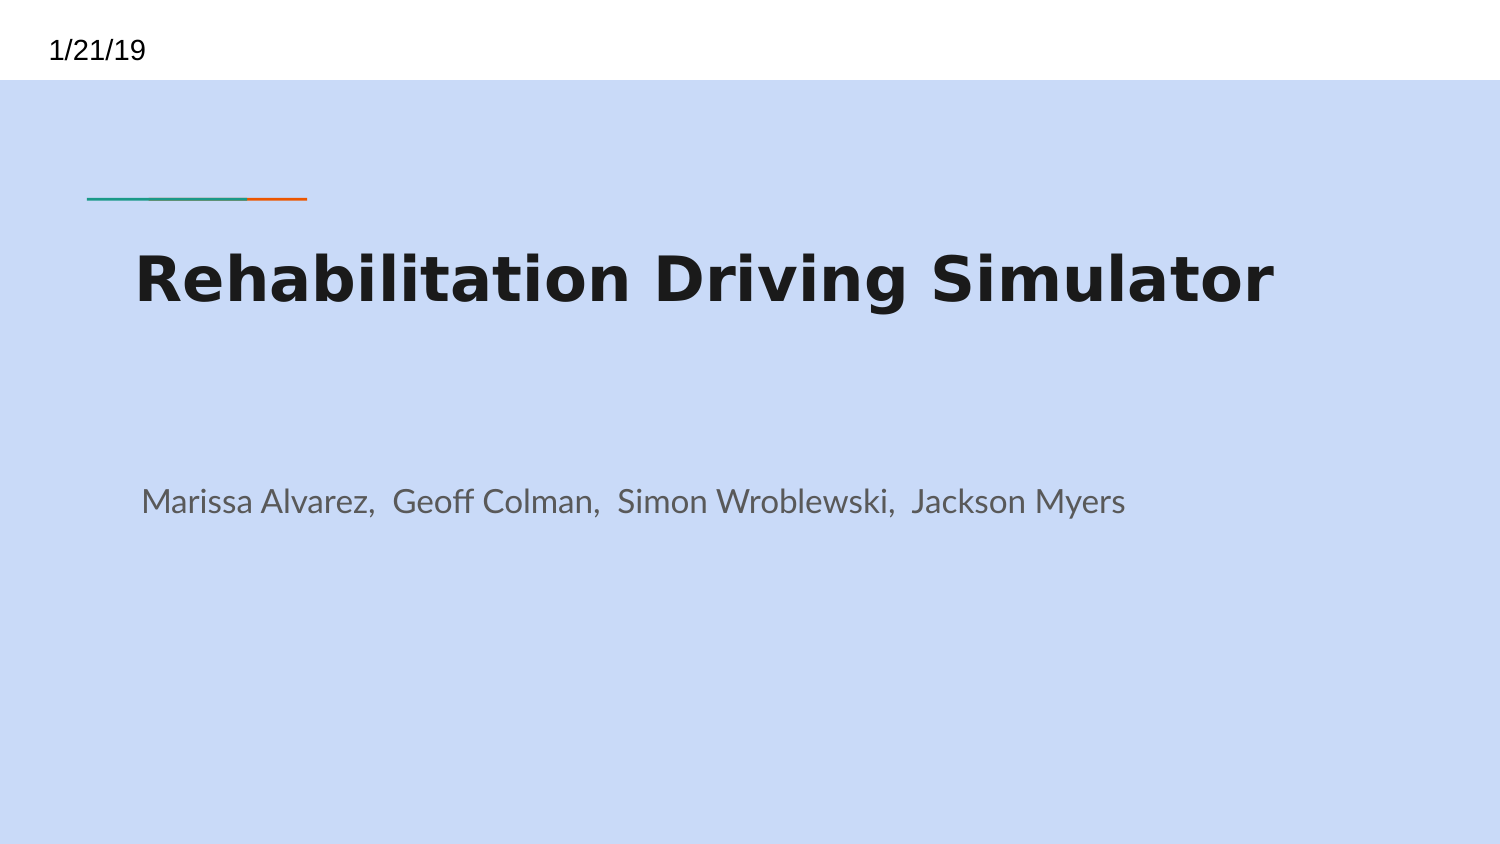

1/21/19
# Rehabilitation Driving Simulator

Marissa Alvarez,  Geoff Colman,  Simon Wroblewski,  Jackson Myers